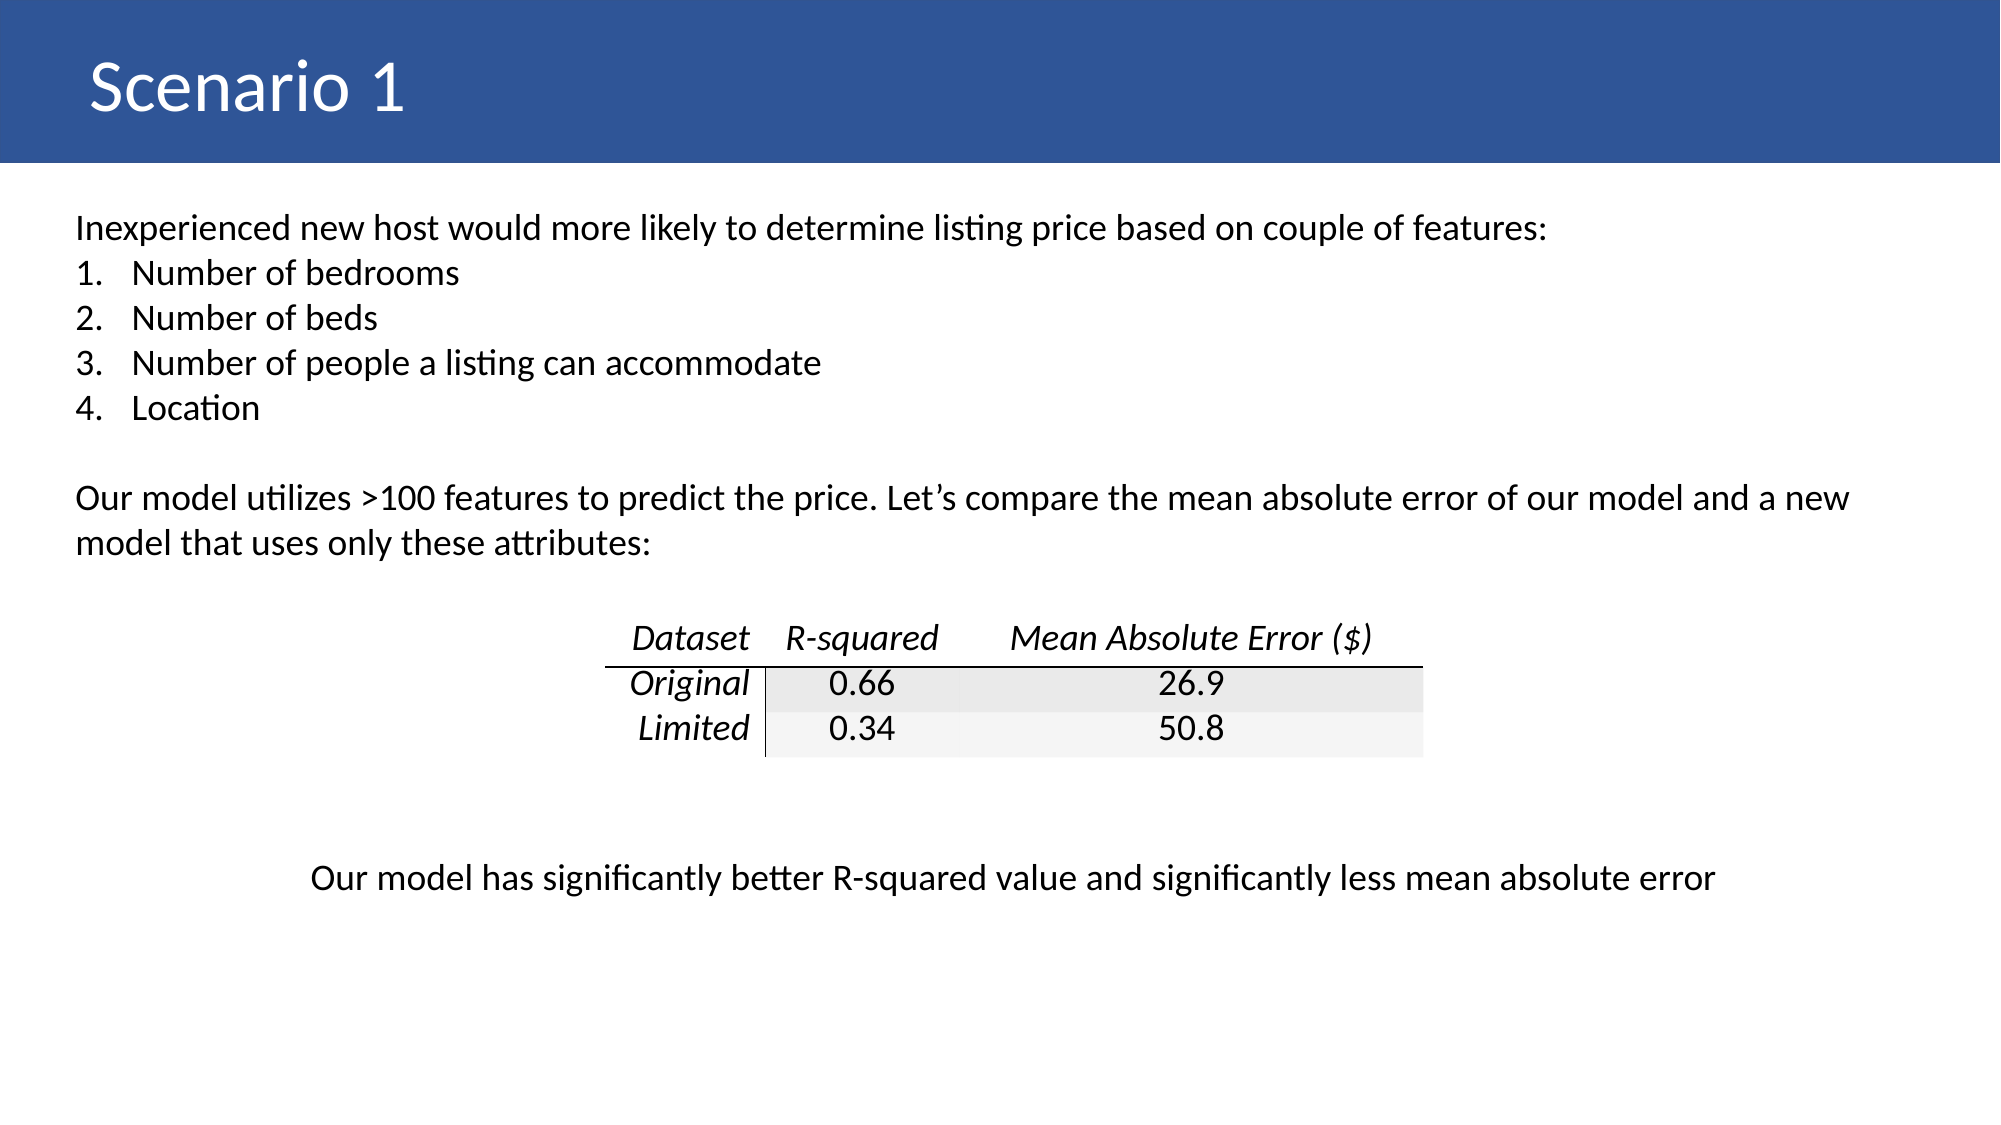

Scenario 1
Inexperienced new host would more likely to determine listing price based on couple of features:
Number of bedrooms
Number of beds
Number of people a listing can accommodate
Location

Our model utilizes >100 features to predict the price. Let’s compare the mean absolute error of our model and a new model that uses only these attributes:
| Dataset | R-squared | Mean Absolute Error ($) |
| --- | --- | --- |
| Original | 0.66 | 26.9 |
| Limited | 0.34 | 50.8 |
Our model has significantly better R-squared value and significantly less mean absolute error